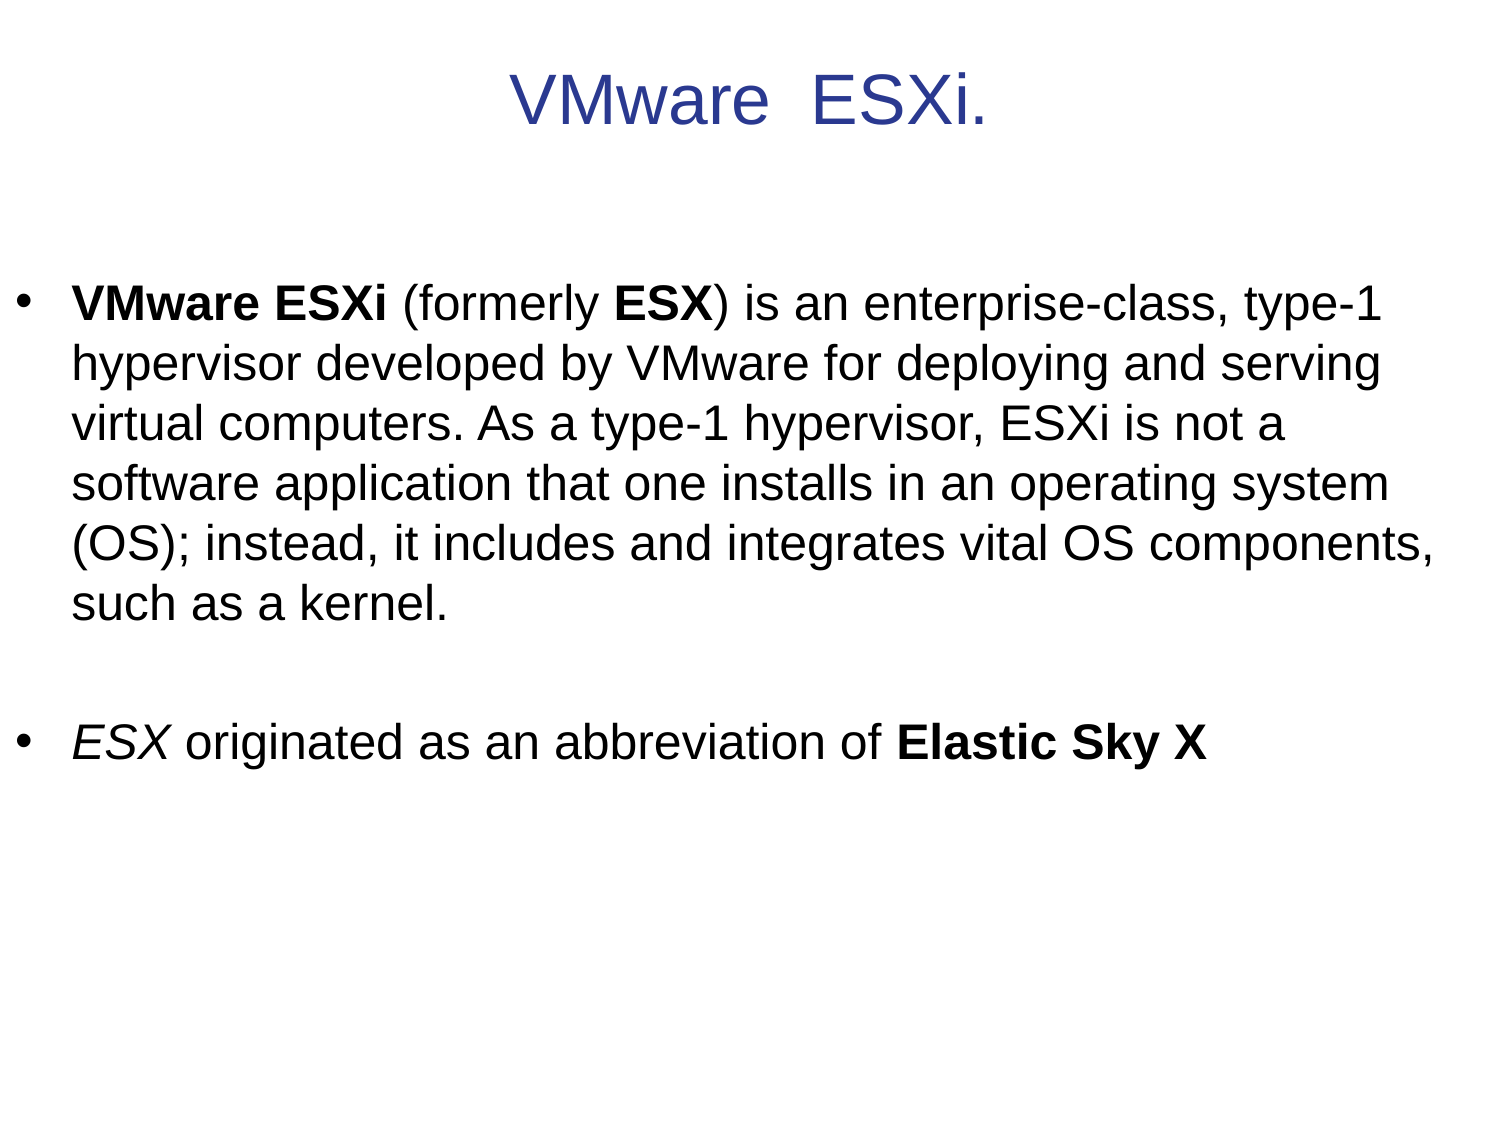

# VMware  ESXi.
VMware ESXi (formerly ESX) is an enterprise-class, type-1 hypervisor developed by VMware for deploying and serving virtual computers. As a type-1 hypervisor, ESXi is not a software application that one installs in an operating system (OS); instead, it includes and integrates vital OS components, such as a kernel.

ESX originated as an abbreviation of Elastic Sky X